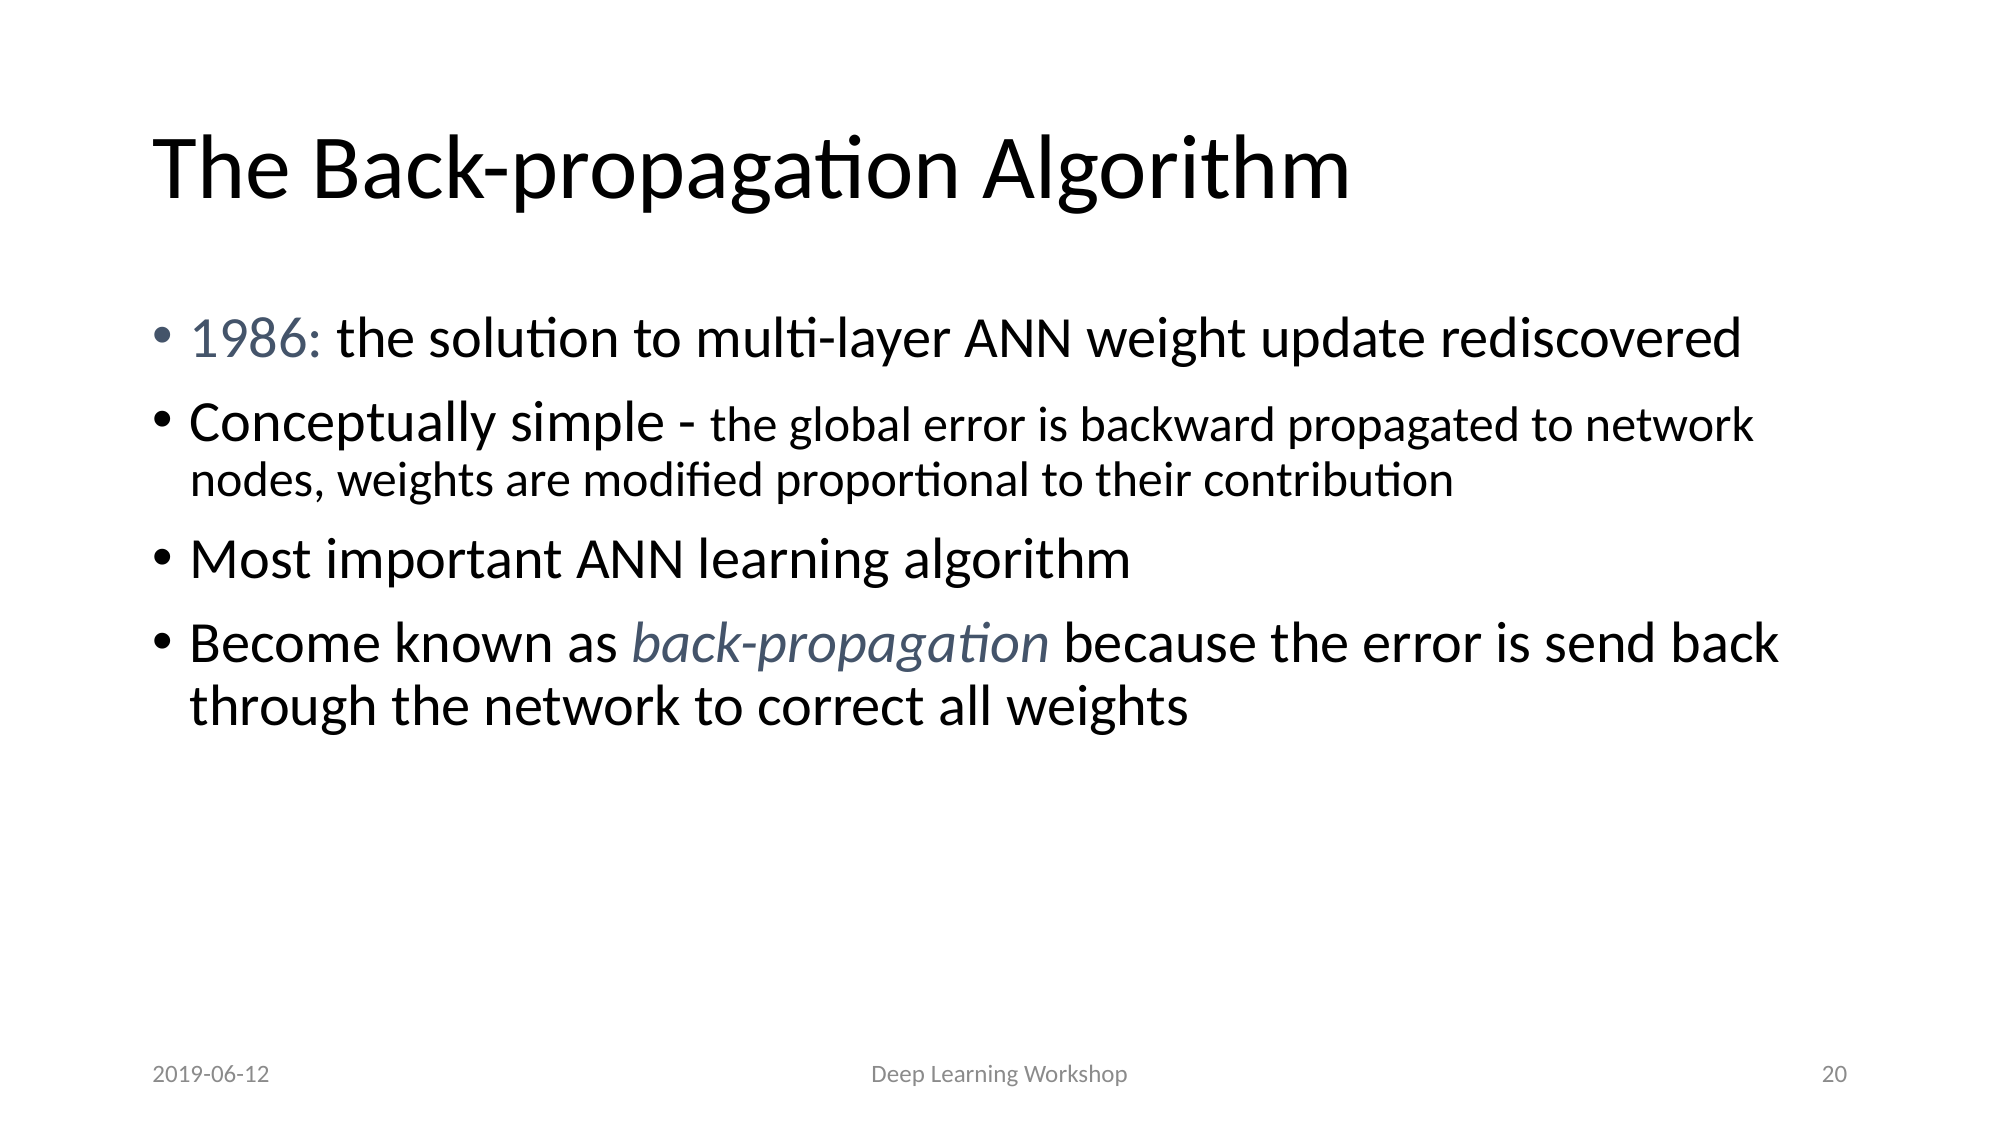

# The Back-propagation Algorithm
1986: the solution to multi-layer ANN weight update rediscovered
Conceptually simple - the global error is backward propagated to network nodes, weights are modified proportional to their contribution
Most important ANN learning algorithm
Become known as back-propagation because the error is send back through the network to correct all weights
2019-06-12
Deep Learning Workshop
20